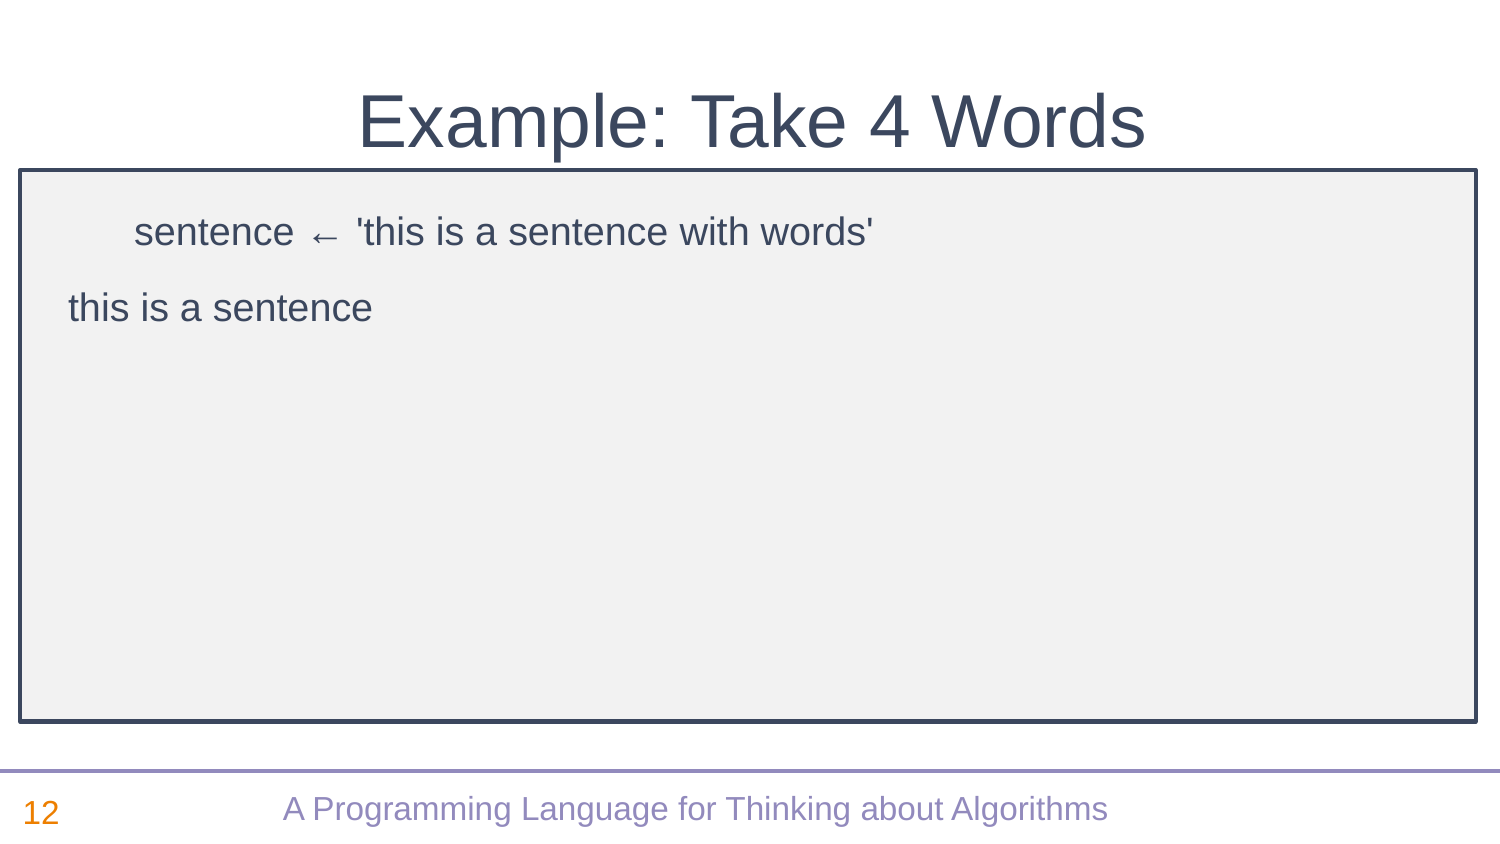

# Example: Take 4 Words

      sentence ← 'this is a sentence with words'

this is a sentence